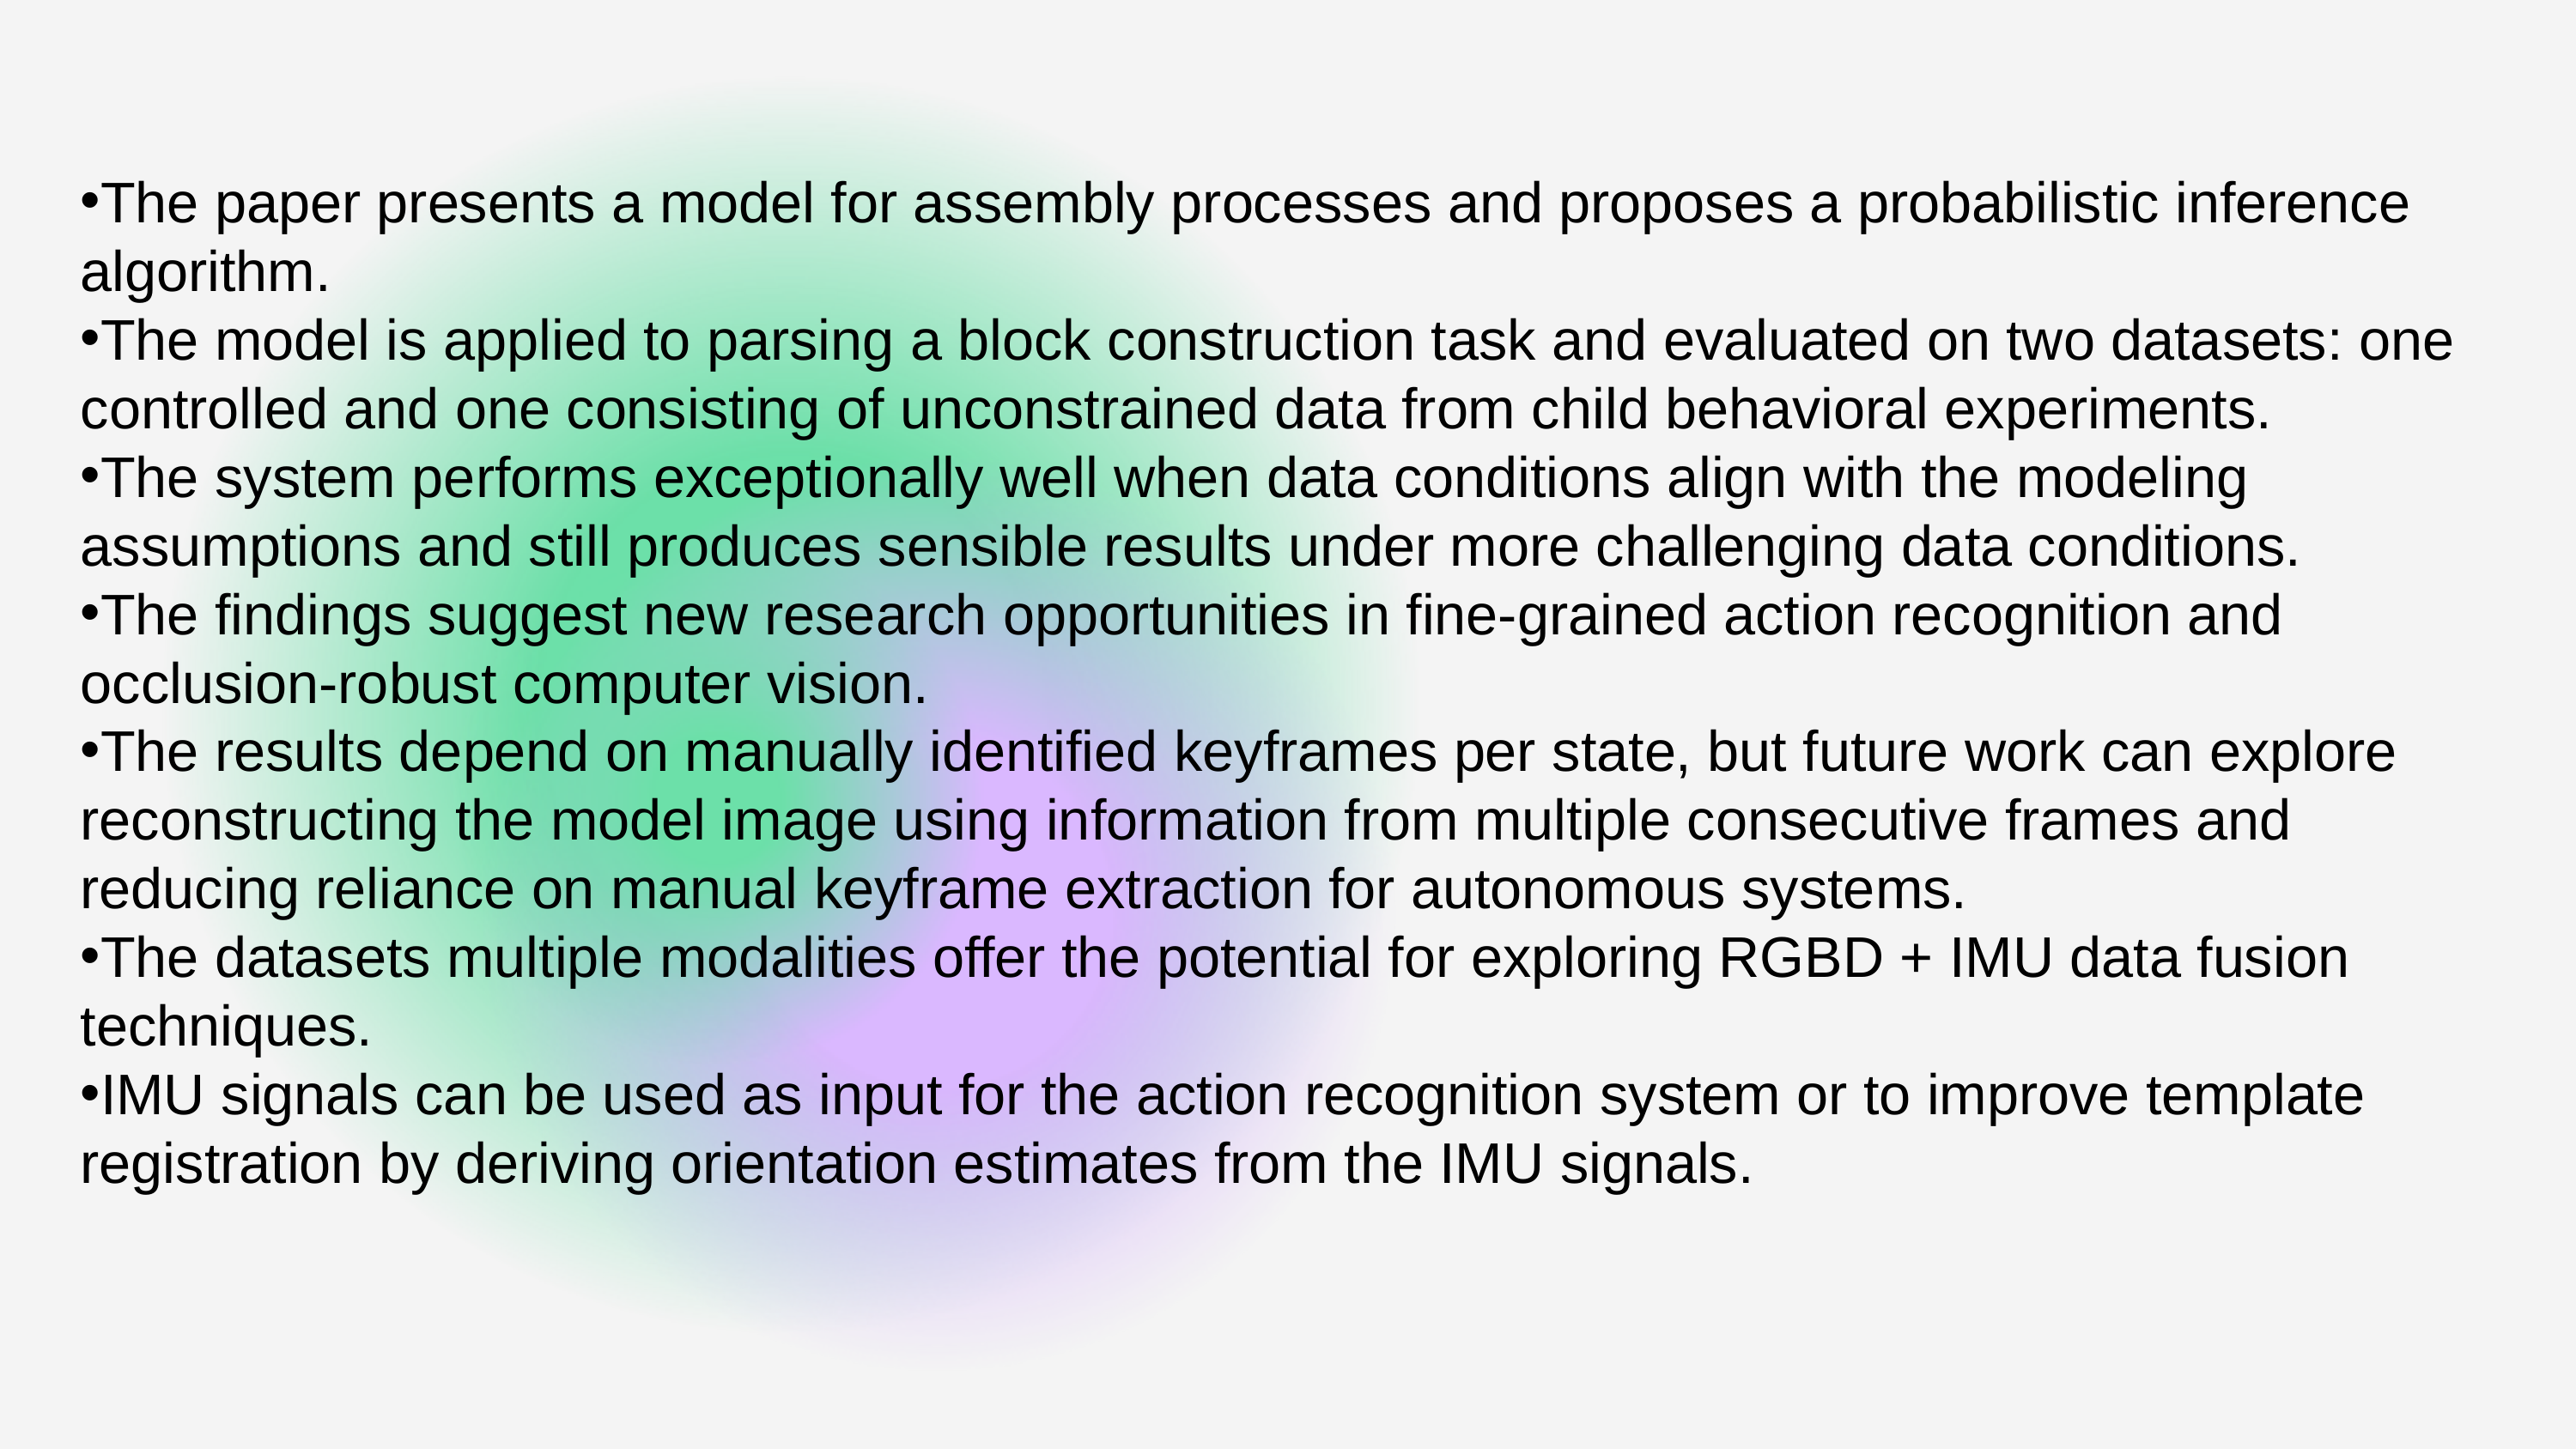

The paper presents a model for assembly processes and proposes a probabilistic inference algorithm.
The model is applied to parsing a block construction task and evaluated on two datasets: one controlled and one consisting of unconstrained data from child behavioral experiments.
The system performs exceptionally well when data conditions align with the modeling assumptions and still produces sensible results under more challenging data conditions.
The findings suggest new research opportunities in fine-grained action recognition and occlusion-robust computer vision.
The results depend on manually identified keyframes per state, but future work can explore reconstructing the model image using information from multiple consecutive frames and reducing reliance on manual keyframe extraction for autonomous systems.
The datasets multiple modalities offer the potential for exploring RGBD + IMU data fusion techniques.
IMU signals can be used as input for the action recognition system or to improve template registration by deriving orientation estimates from the IMU signals.